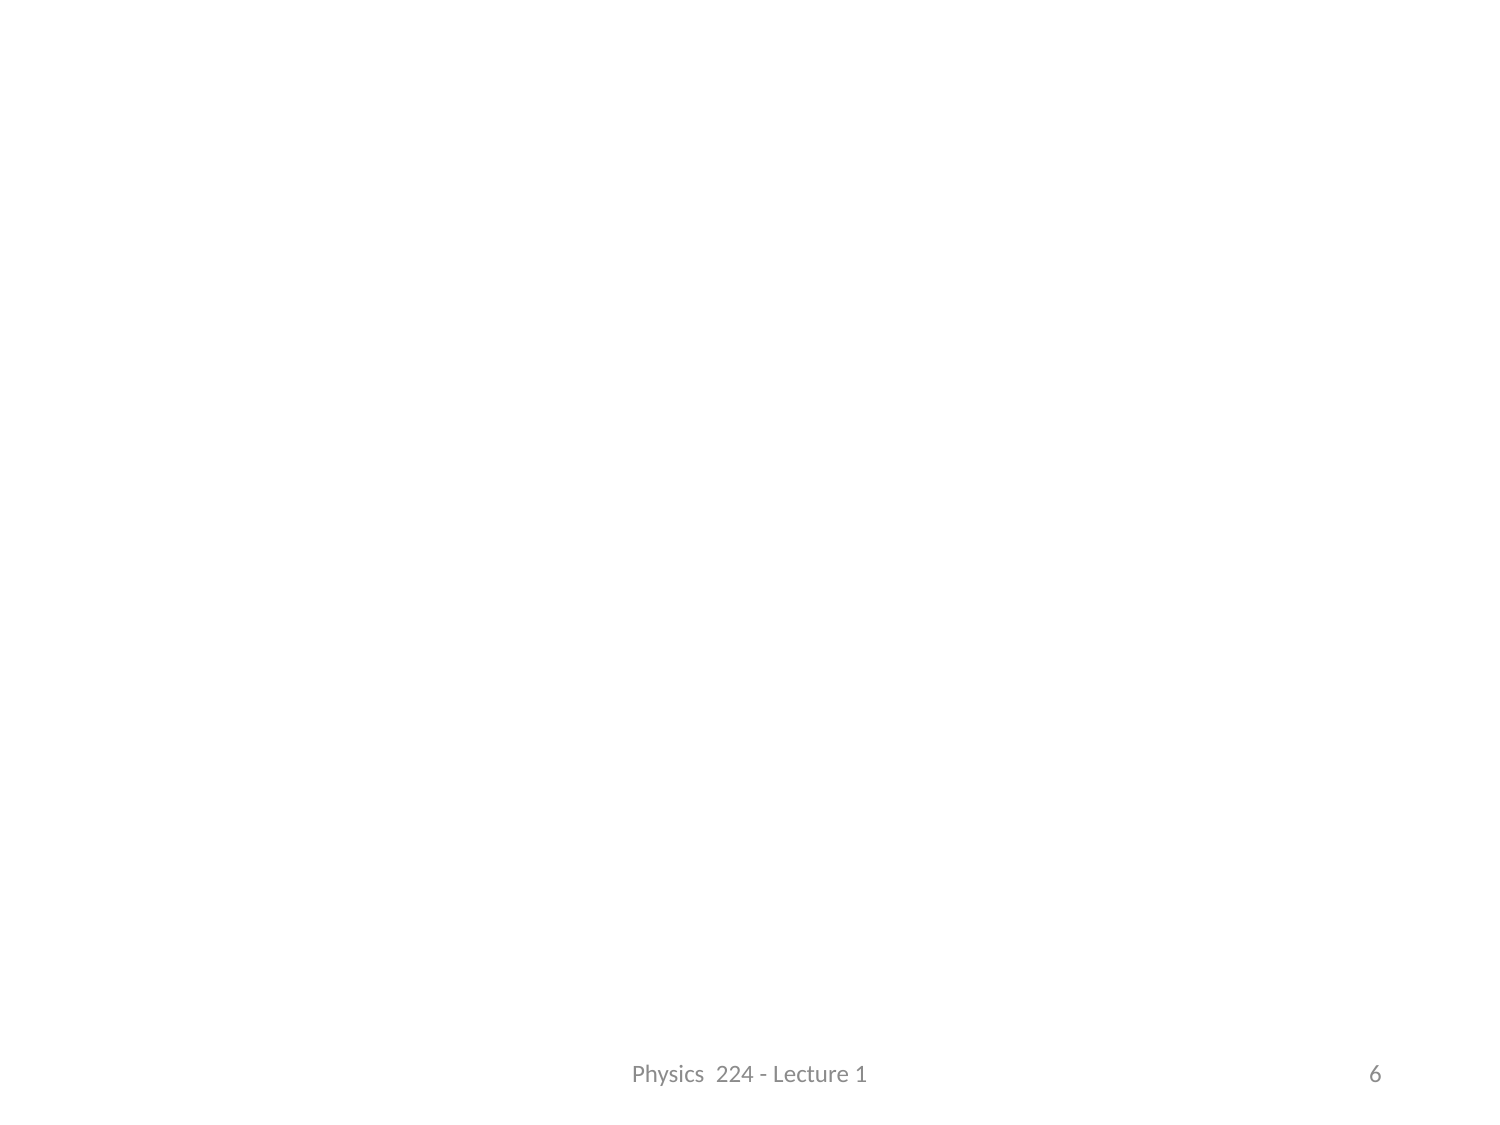

#

Physics  224 - Lecture 1
6